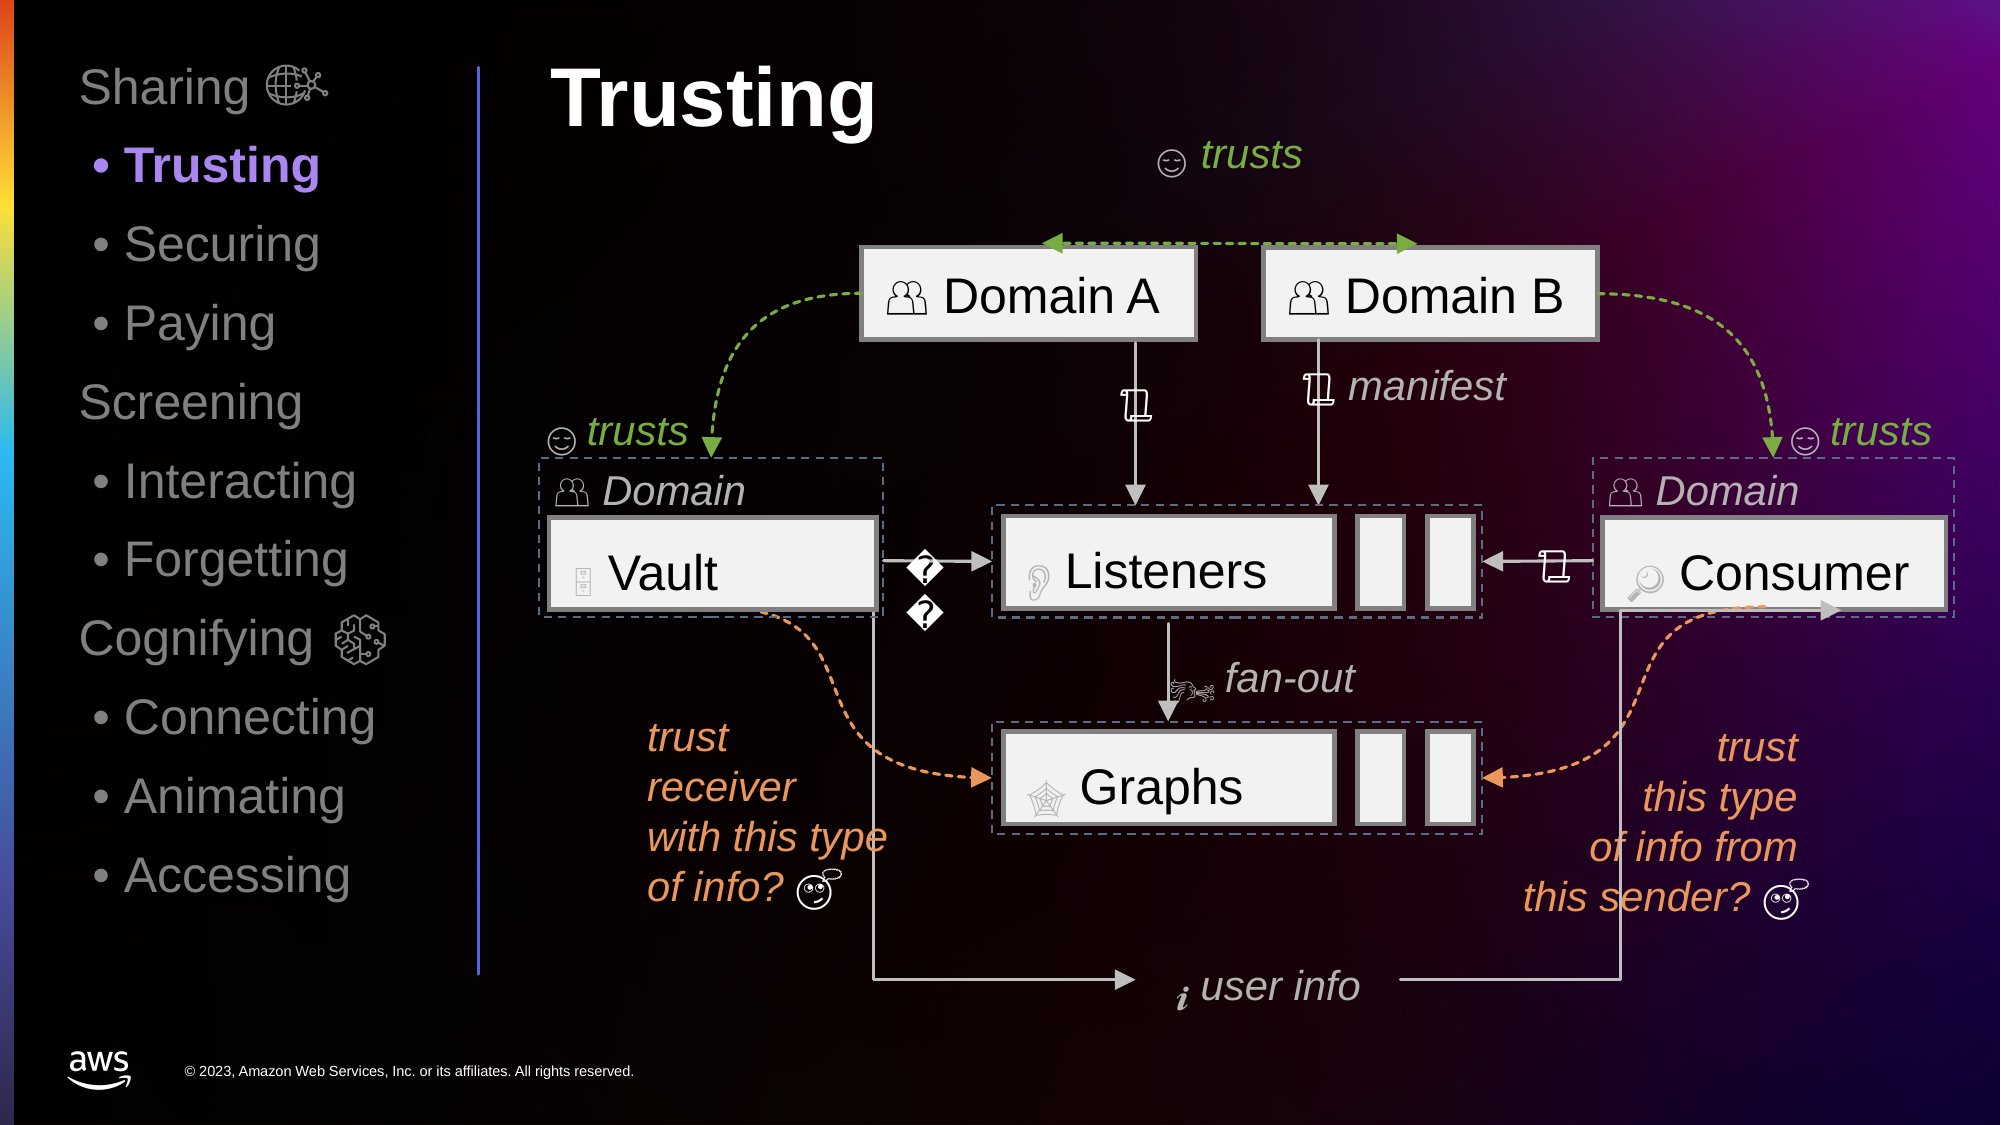

Sharing
 • Trusting
 • Securing
 • Paying
Screening
 • Interacting
 • Forgetting
Cognifying
 • Connecting
 • Animating
 • Accessing

Trusting

😌  trusts
👥 Domain A
👥 Domain B
📜 manifest
📜
😌 trusts
😌 trusts
👥 Domain
🗄️ Vault
👥 Domain
🔎 Consumer

👂 Listeners
📜
📜

🌬️ fan-out
trust
receiver
with this type of info? 🤔
trust
this type
of info from
this sender? 🤔

🕸 Graphs

ℹ️ user info